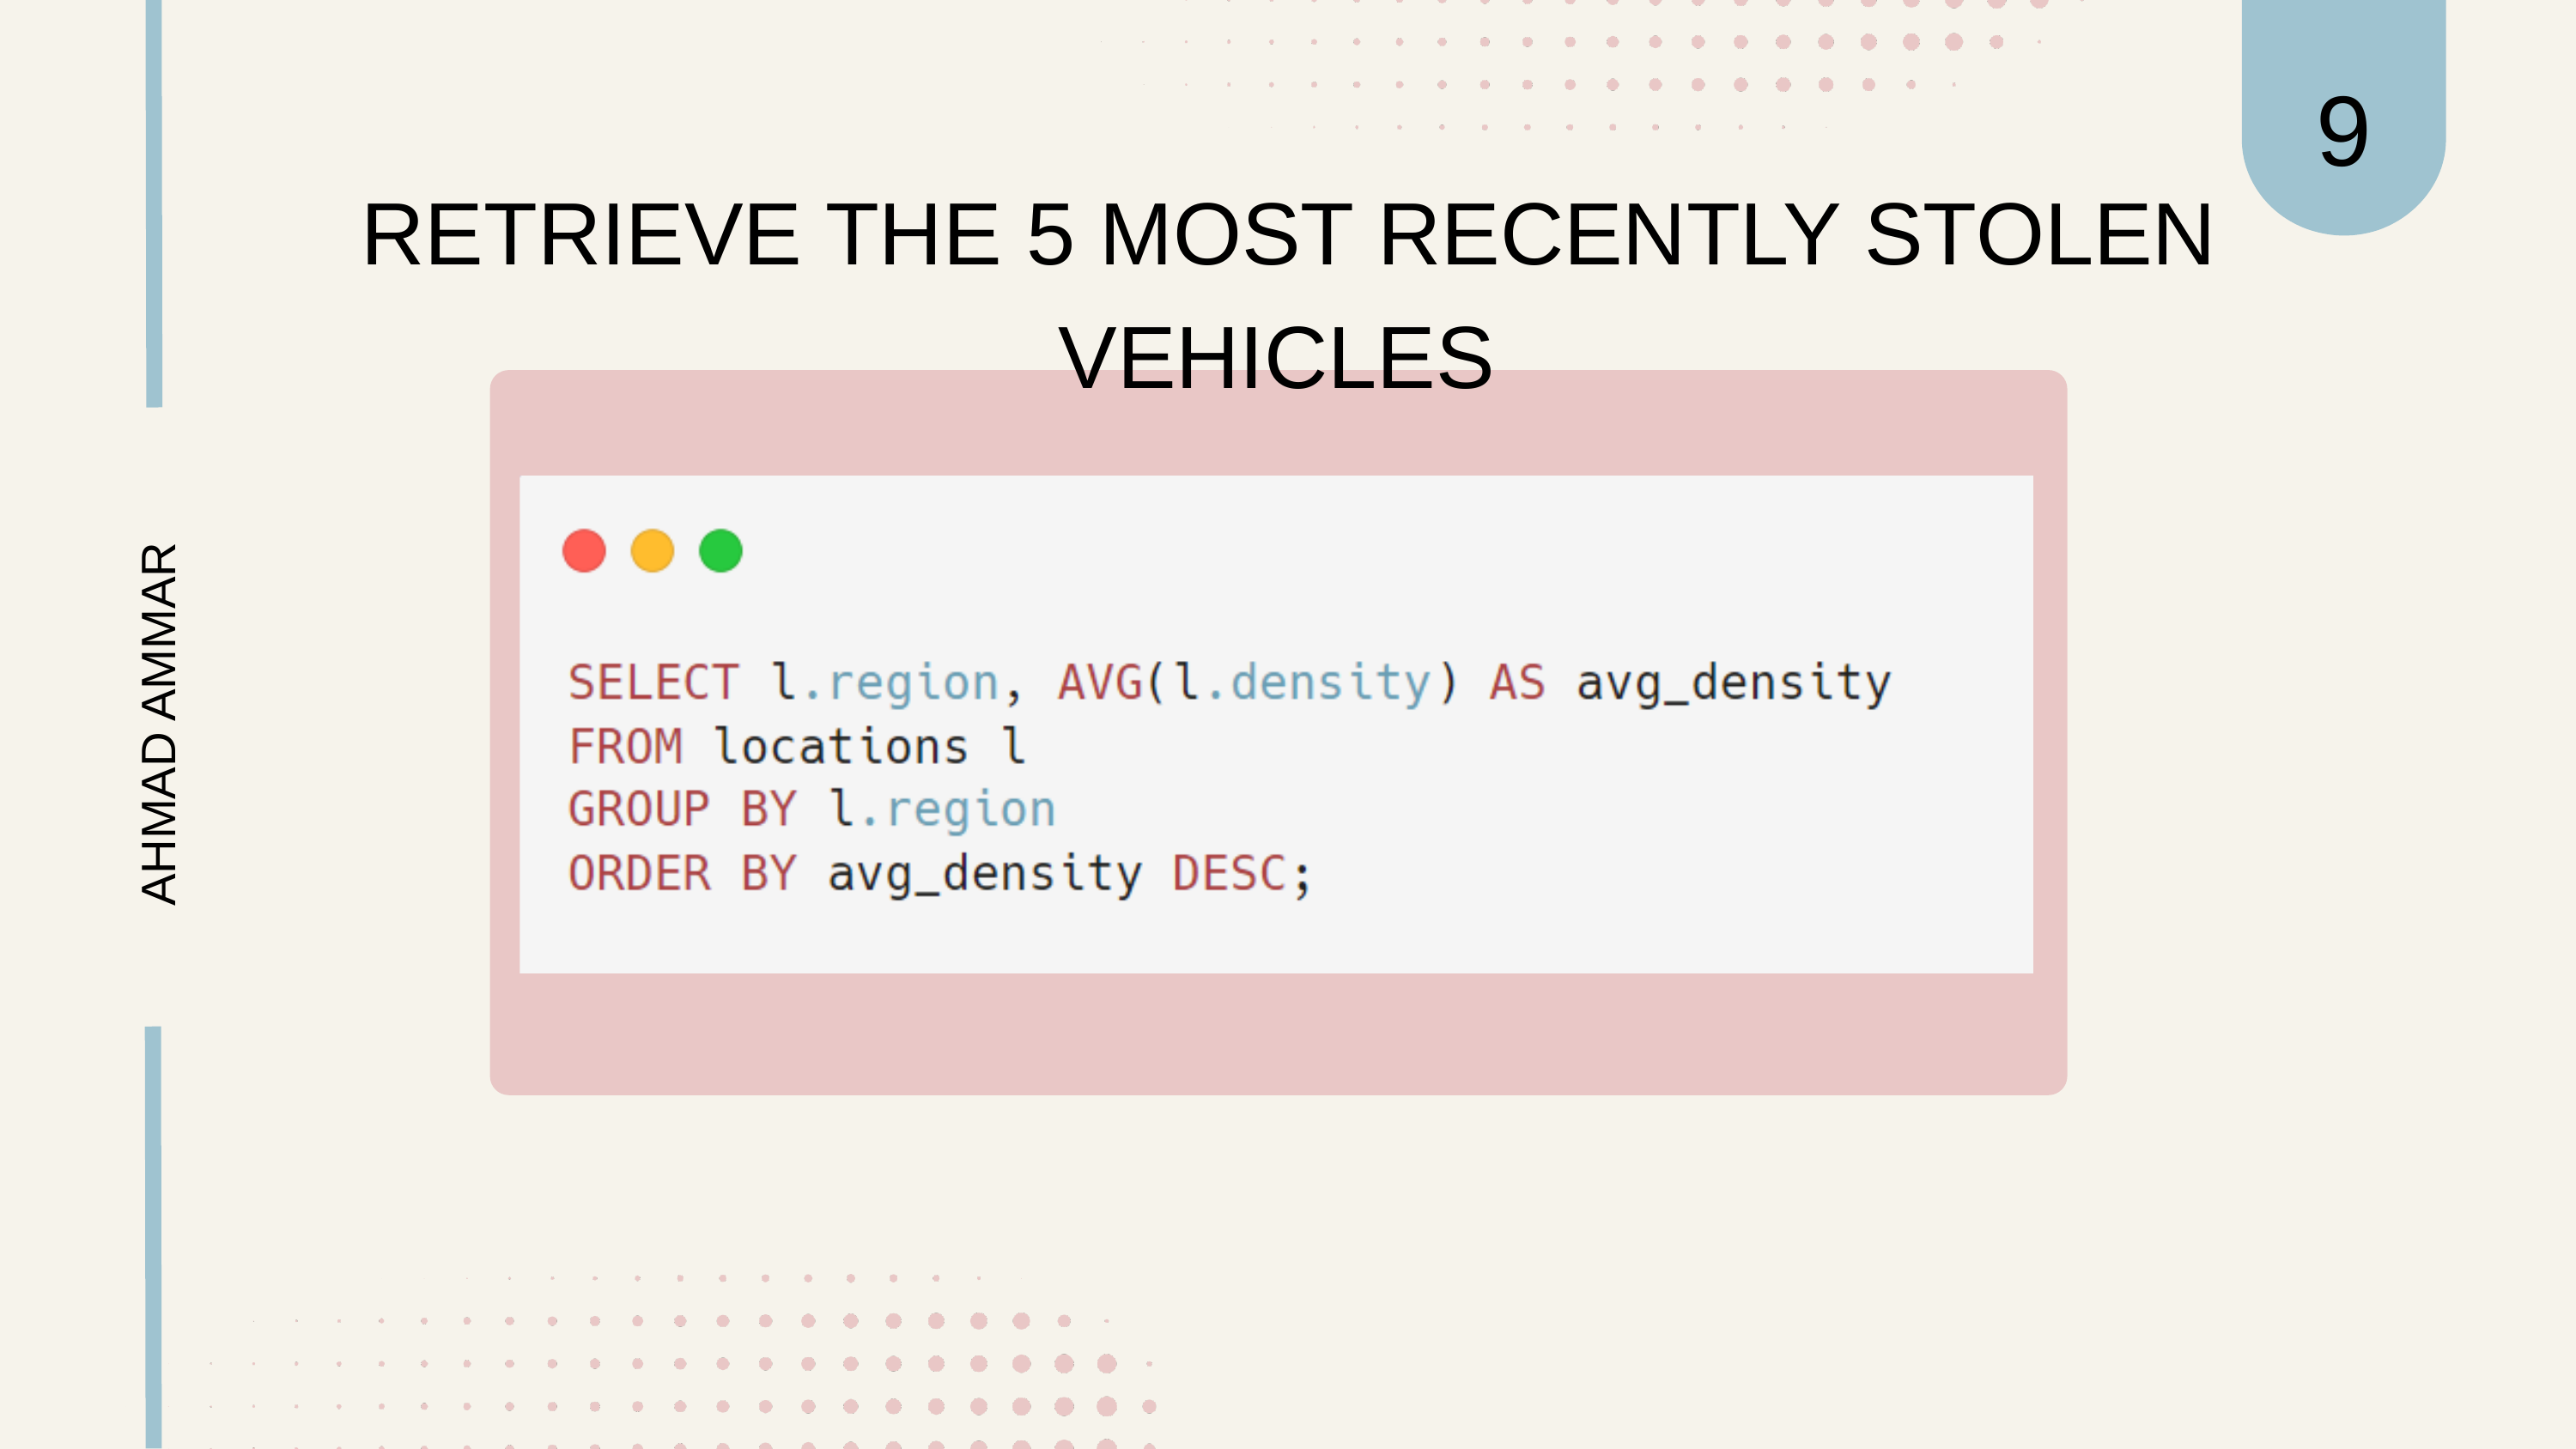

9

 RETRIEVE THE 5 MOST RECENTLY STOLEN VEHICLES

AHMAD AMMAR